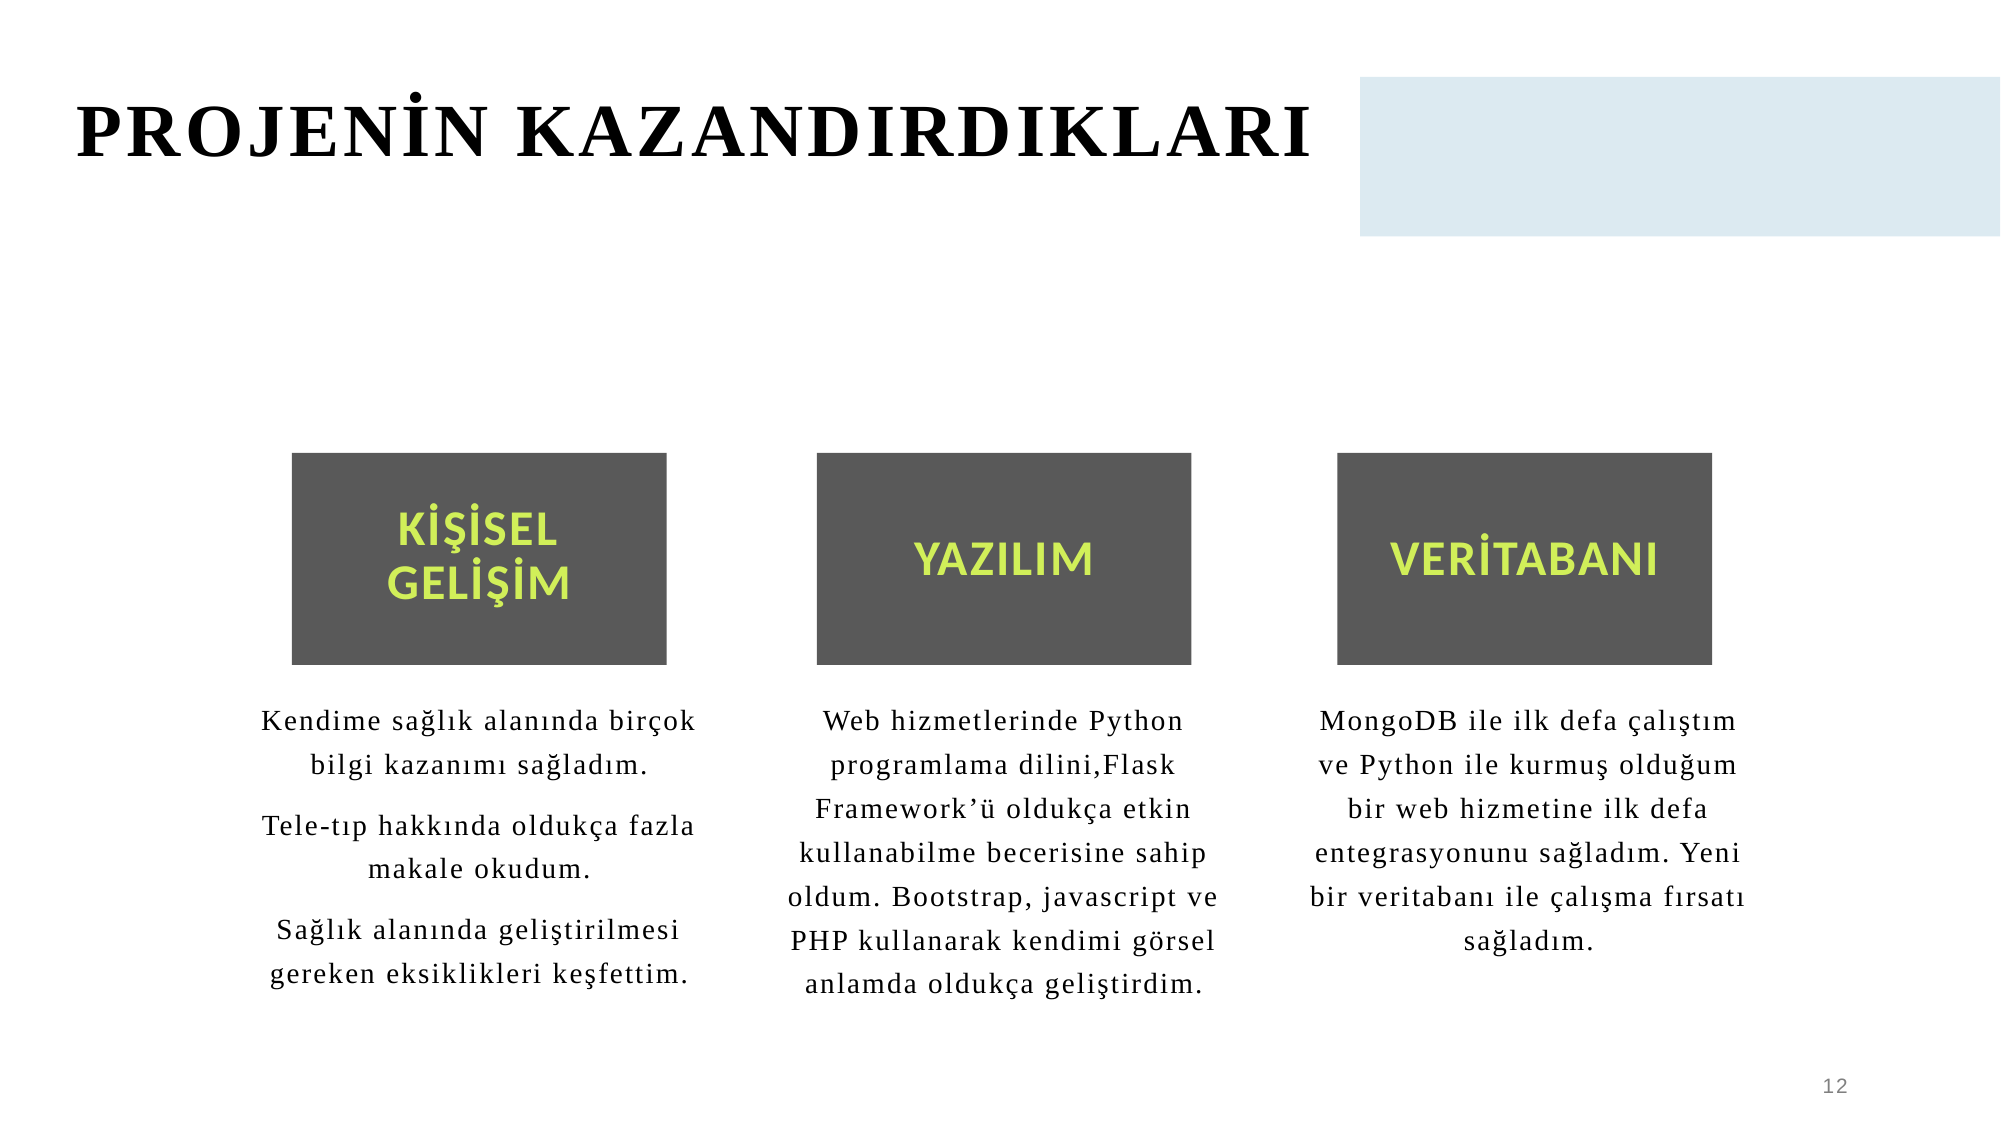

# Projenin Kazandırdıkları
KİŞİSEL GELİŞİM
yazılım
Veritabanı
Kendime sağlık alanında birçok bilgi kazanımı sağladım.
Tele-tıp hakkında oldukça fazla makale okudum.
Sağlık alanında geliştirilmesi gereken eksiklikleri keşfettim.
Web hizmetlerinde Python programlama dilini,Flask Framework’ü oldukça etkin kullanabilme becerisine sahip oldum. Bootstrap, javascript ve PHP kullanarak kendimi görsel anlamda oldukça geliştirdim.
MongoDB ile ilk defa çalıştım ve Python ile kurmuş olduğum bir web hizmetine ilk defa entegrasyonunu sağladım. Yeni bir veritabanı ile çalışma fırsatı sağladım.
12